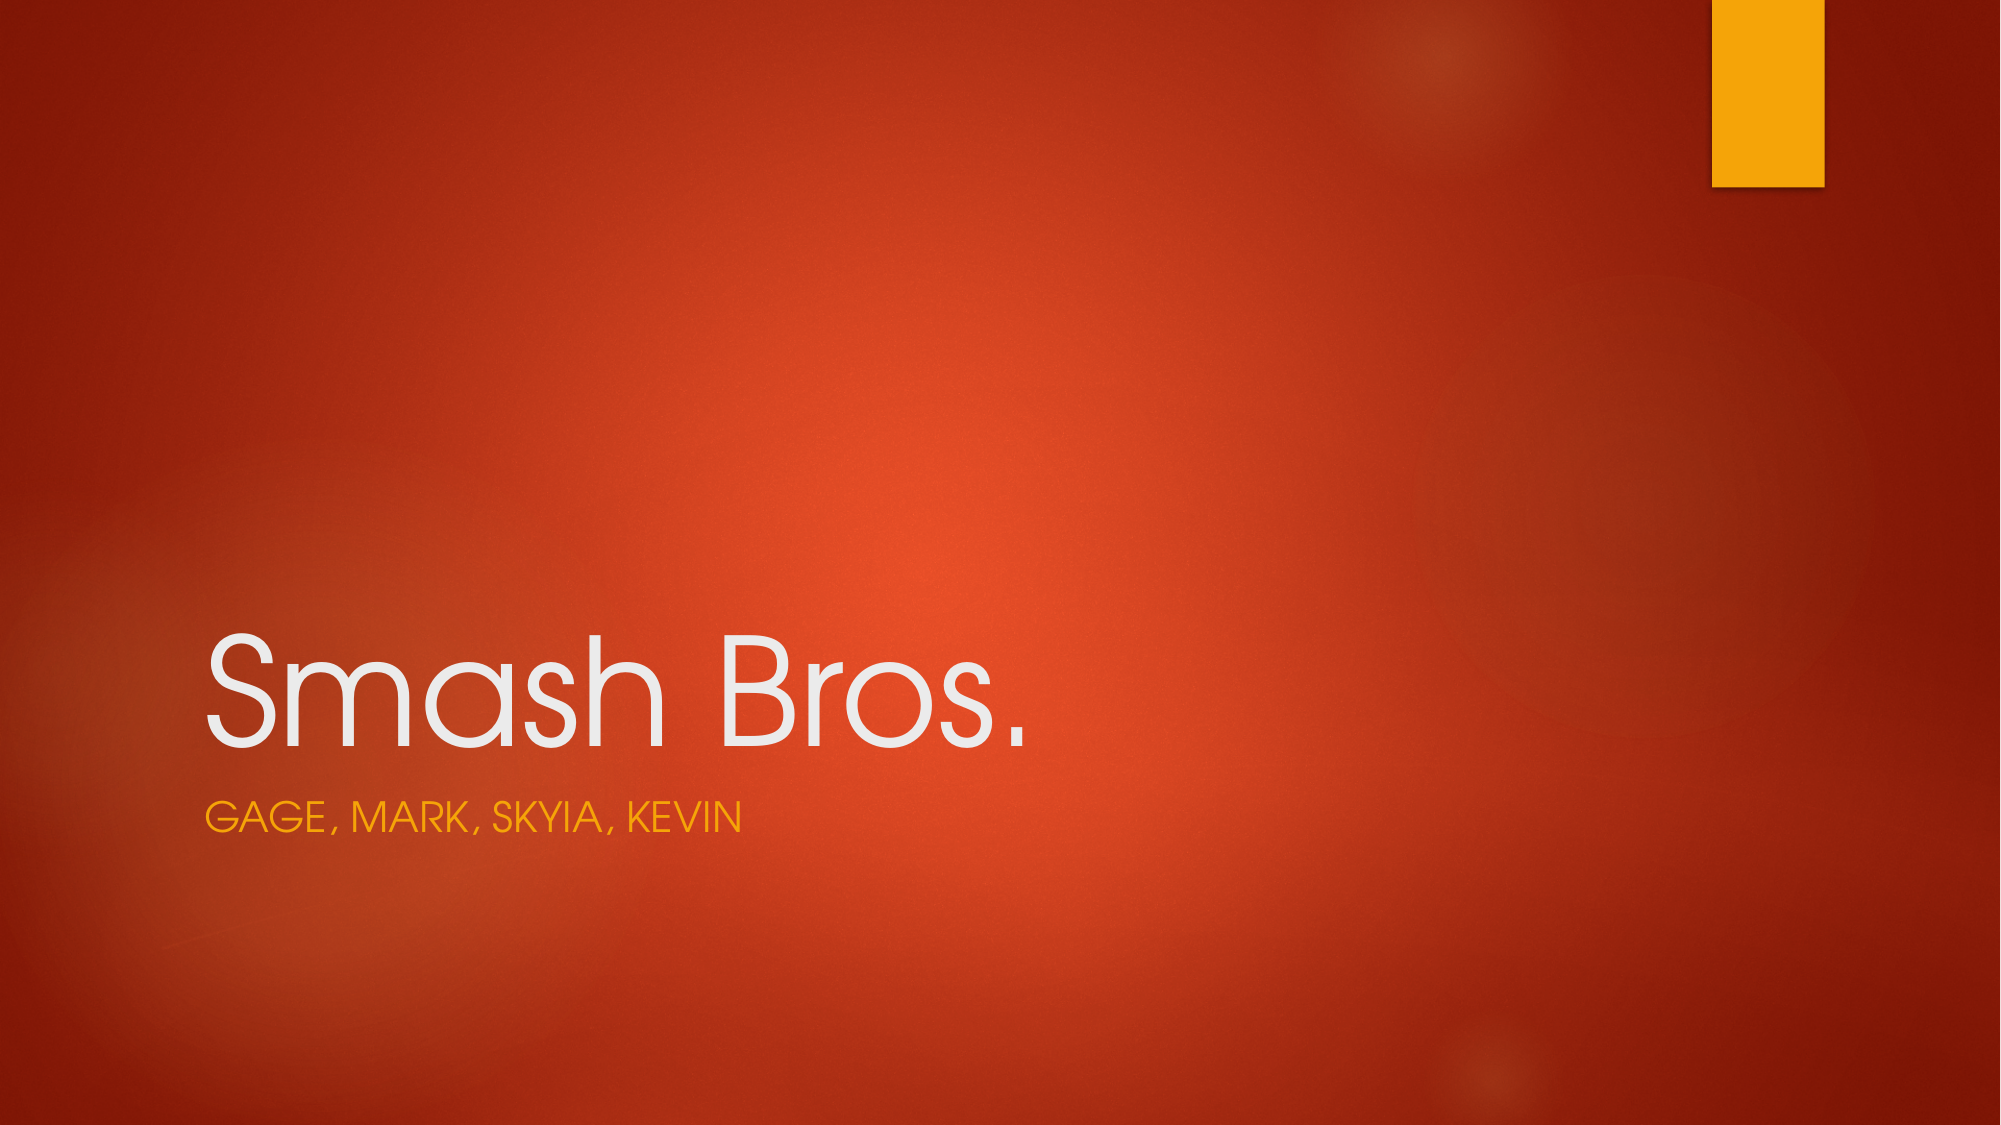

# Smash Bros.
Gage, mark, skyia, Kevin